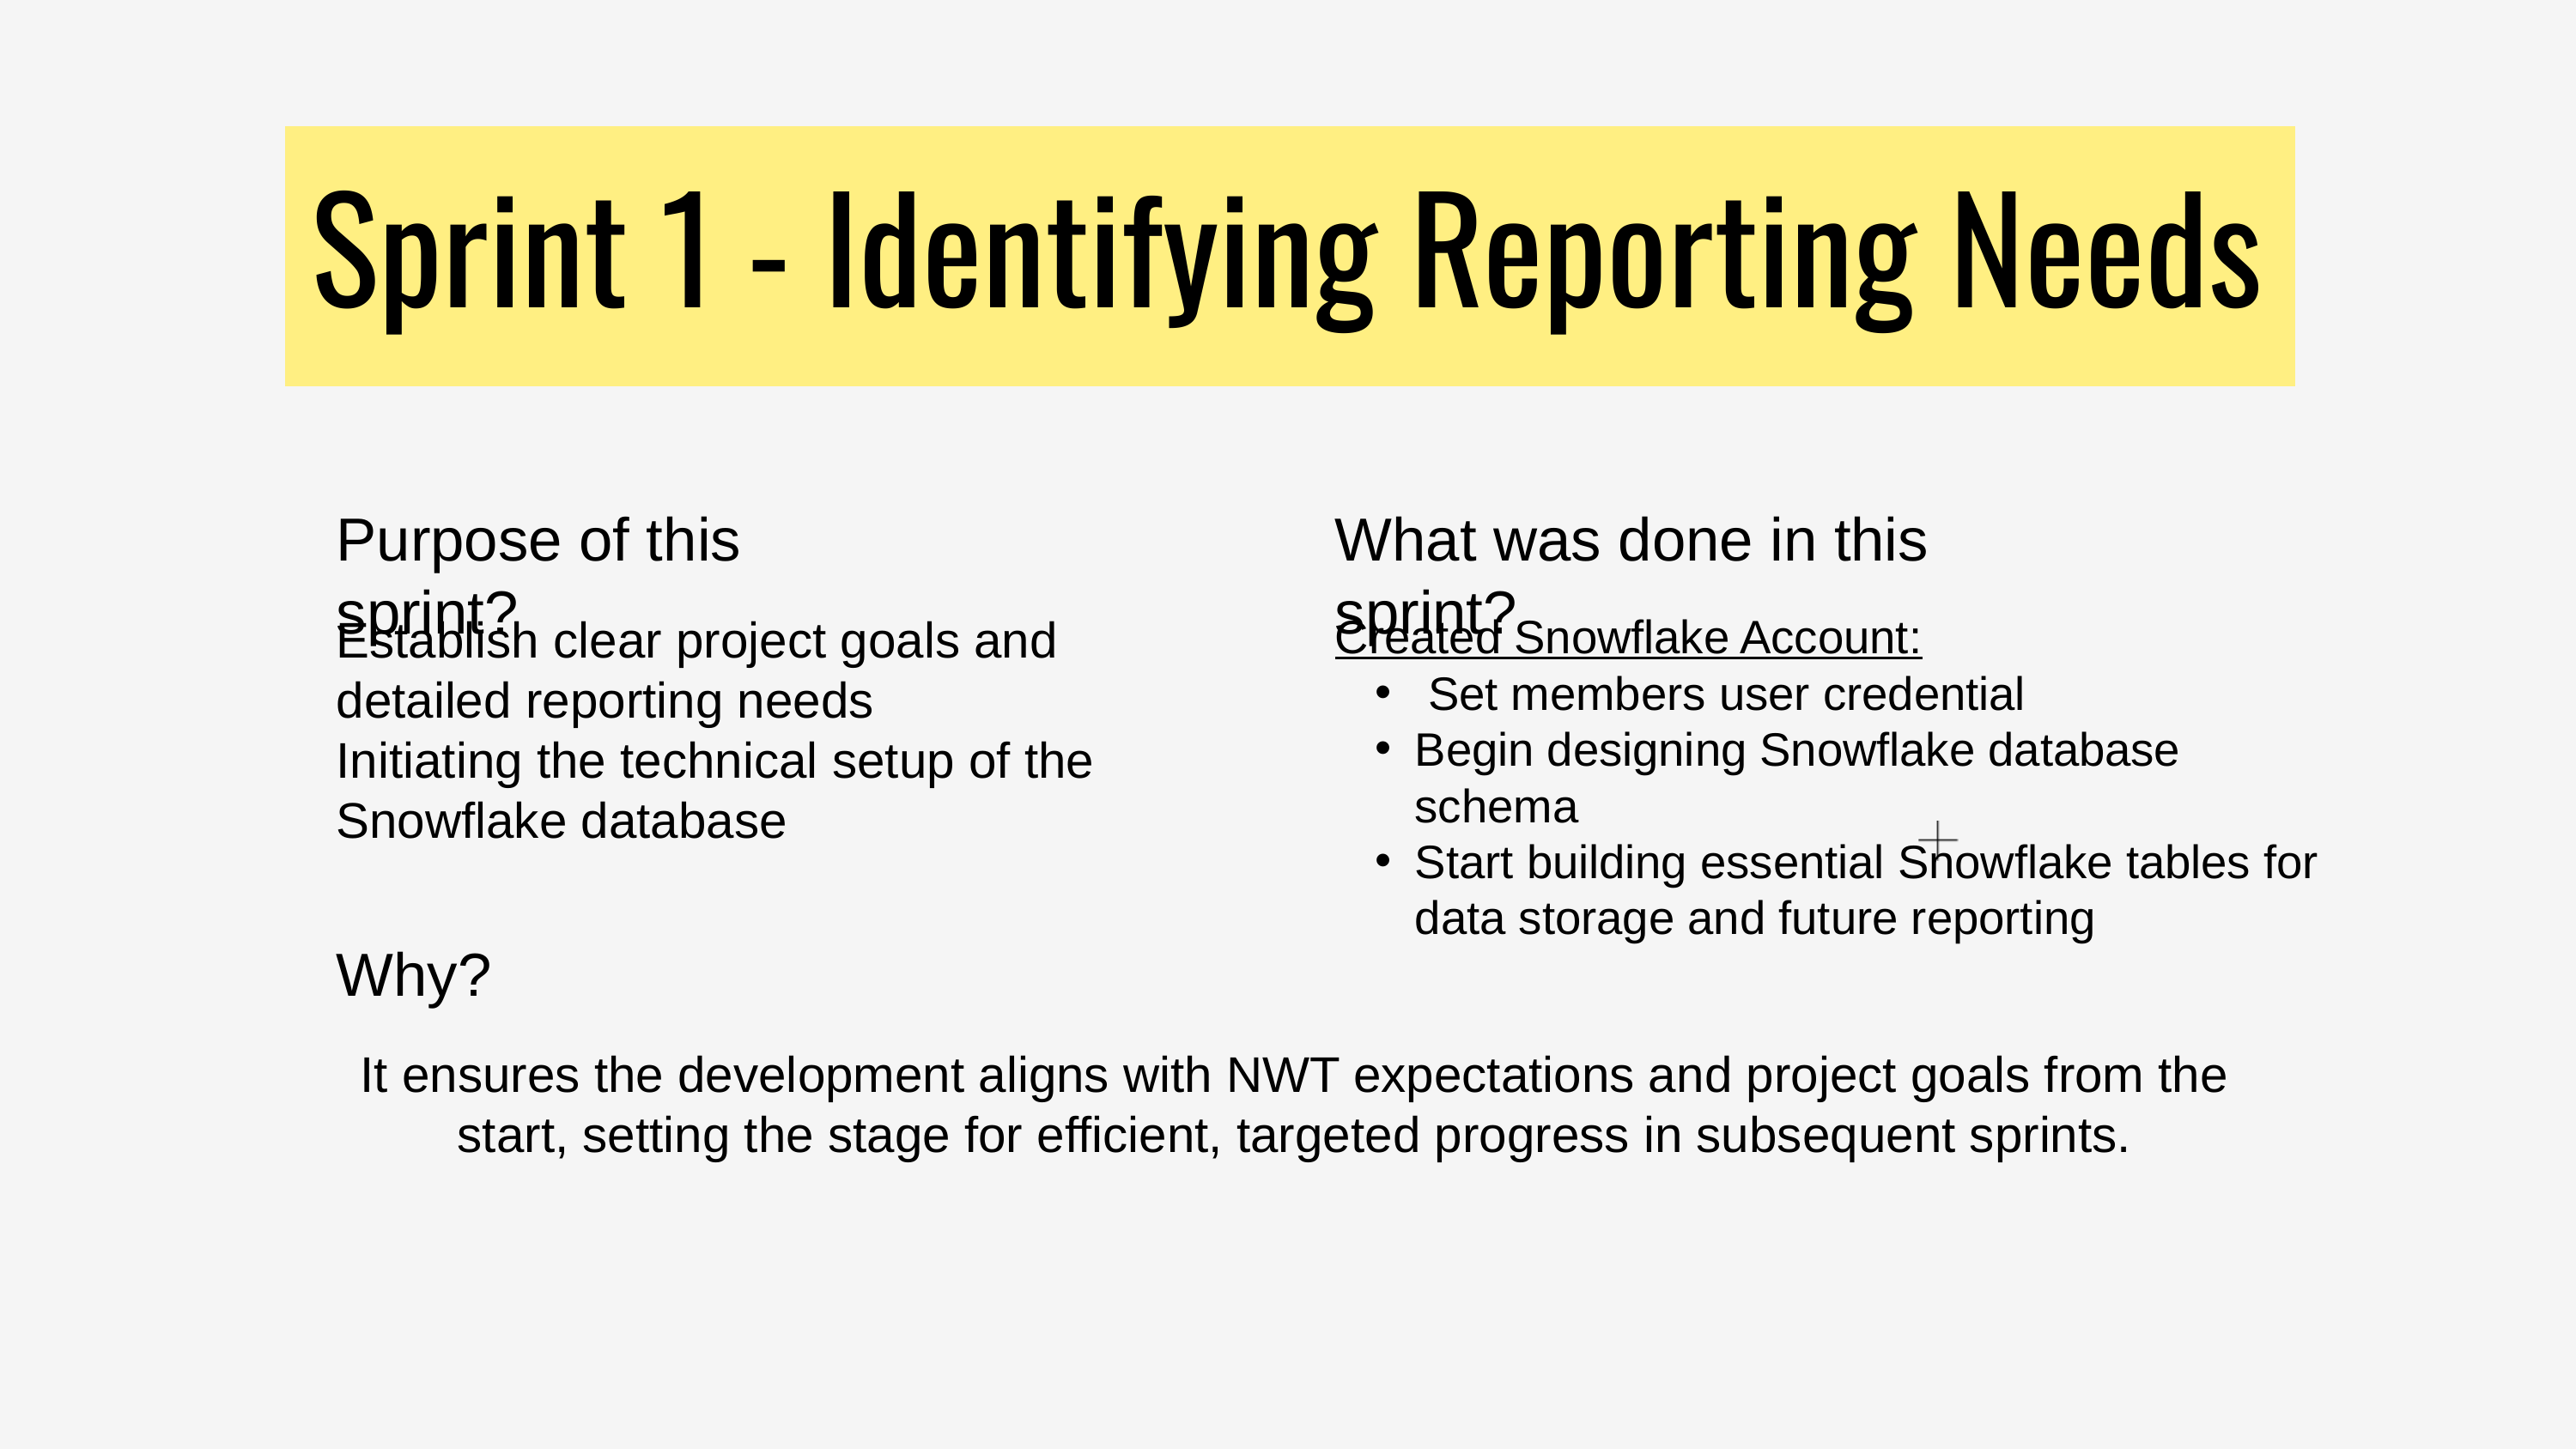

Sprint 1 - Identifying Reporting Needs
Purpose of this sprint?
What was done in this sprint?
Created Snowflake Account:
 Set members user credential
Begin designing Snowflake database schema
Start building essential Snowflake tables for data storage and future reporting
Establish clear project goals and detailed reporting needs
Initiating the technical setup of the Snowflake database

Why?
It ensures the development aligns with NWT expectations and project goals from the start, setting the stage for efficient, targeted progress in subsequent sprints.